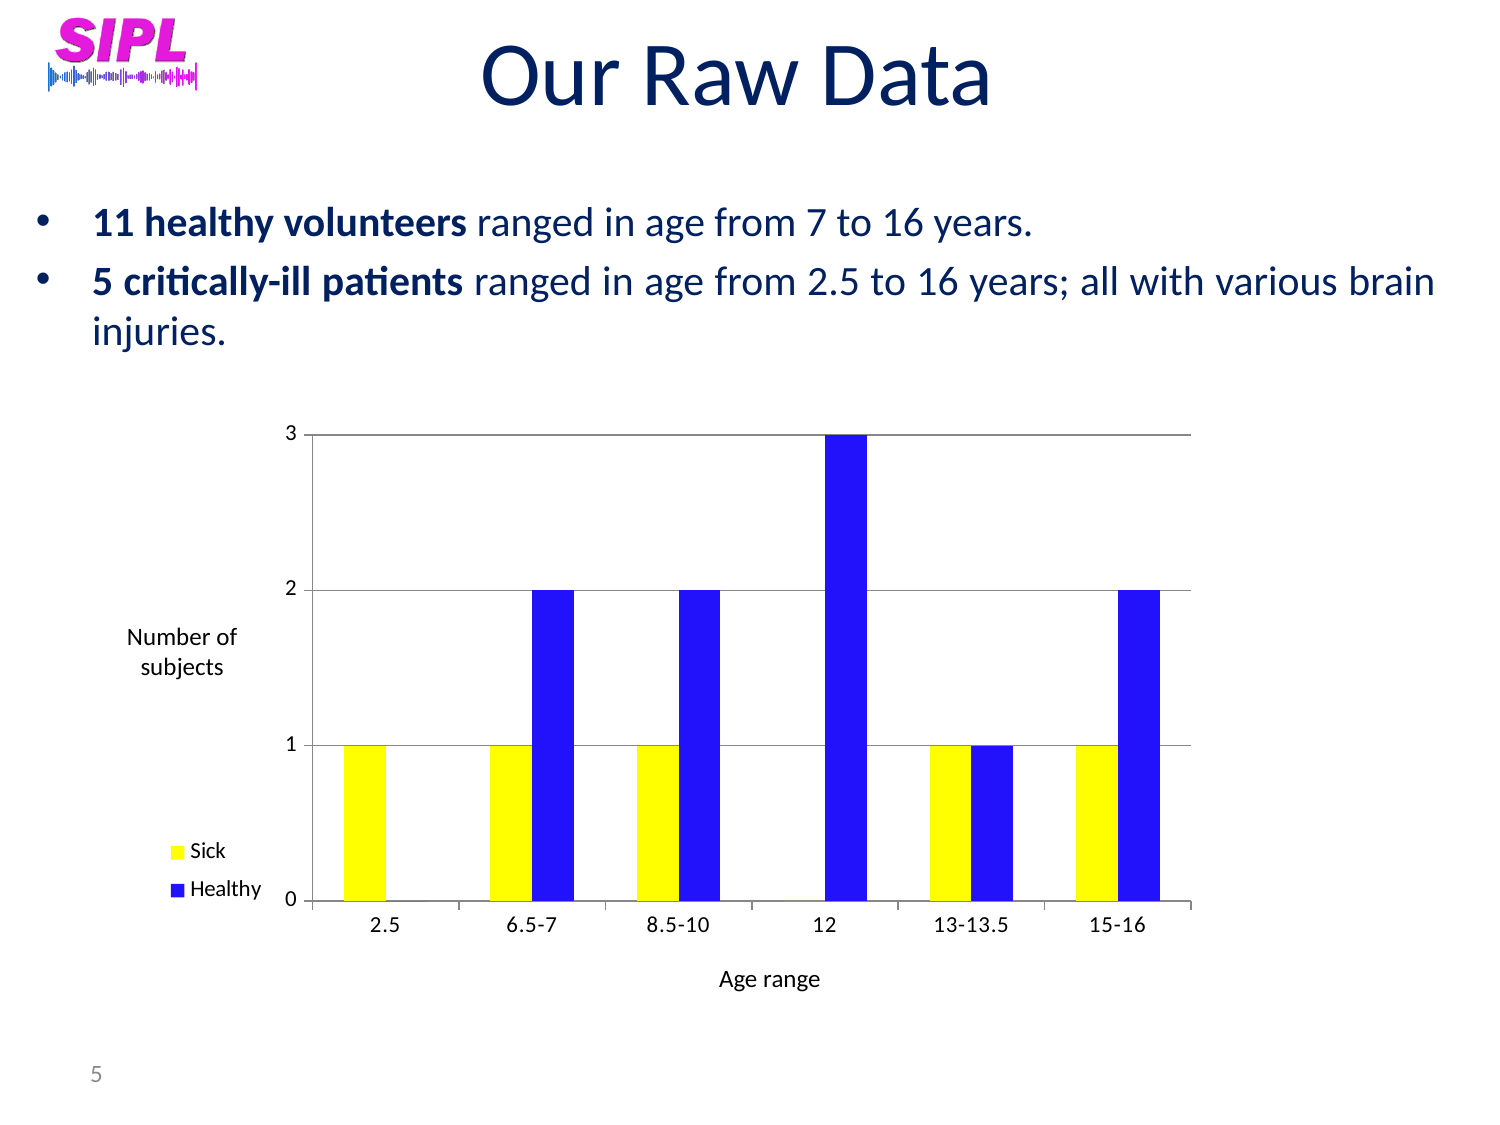

# Our Raw Data
11 healthy volunteers ranged in age from 7 to 16 years.
5 critically-ill patients ranged in age from 2.5 to 16 years; all with various brain injuries.

### Chart

| Category | Sick | Healthy |
|---|---|---|
| 2.5 | 1.0 | 0.0 |
| 6.5-7 | 1.0 | 2.0 |
| 8.5-10 | 1.0 | 2.0 |
| 12 | 0.0 | 3.0 |
| 13-13.5 | 1.0 | 1.0 |
| 15-16 | 1.0 | 2.0 |
Number of subjects
Age range
5